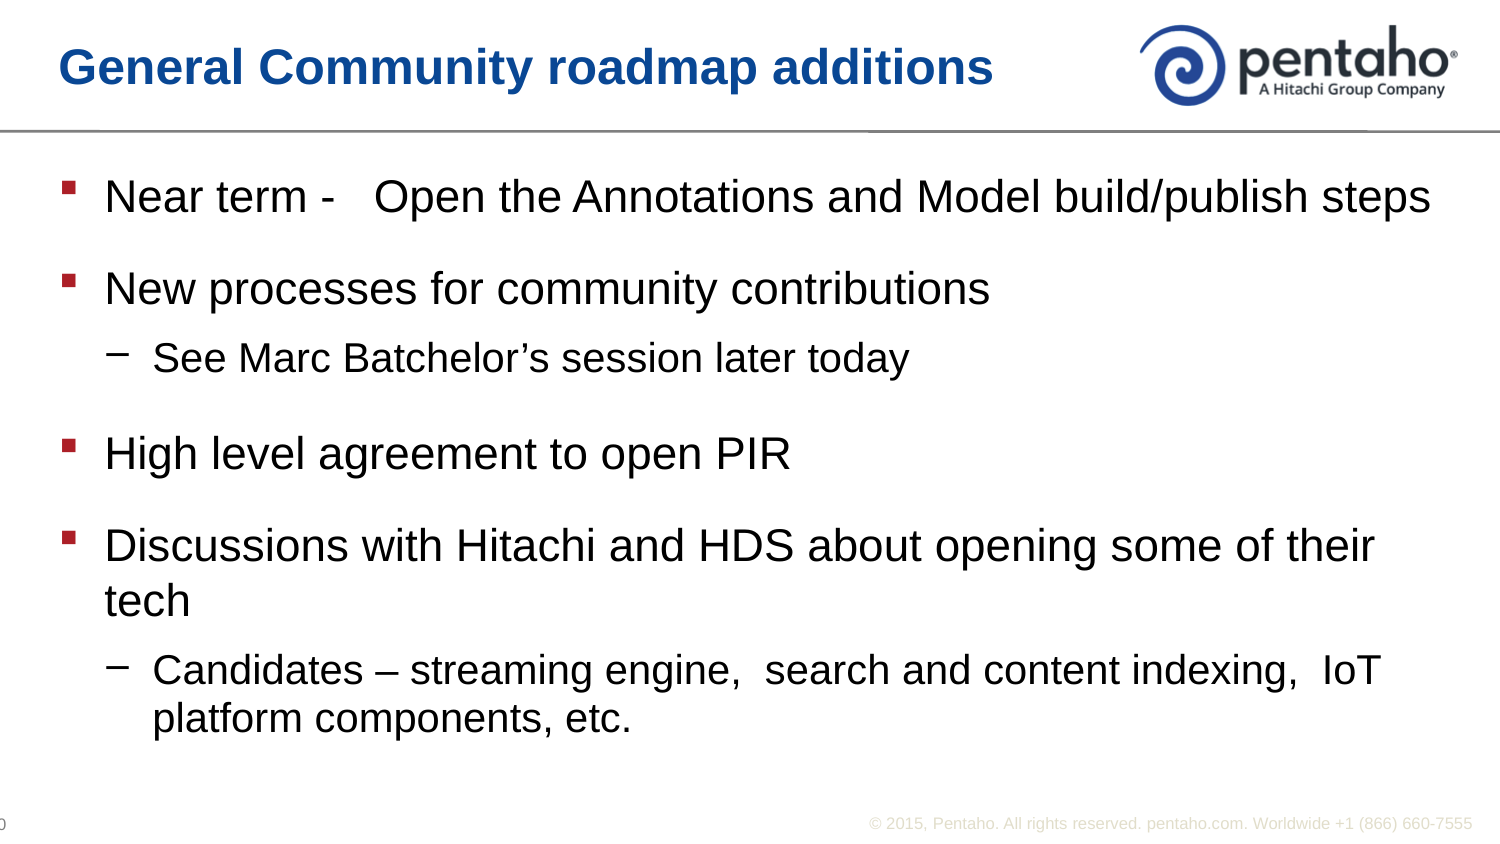

# General Community roadmap additions
Near term -   Open the Annotations and Model build/publish steps
New processes for community contributions
See Marc Batchelor’s session later today
High level agreement to open PIR
Discussions with Hitachi and HDS about opening some of their tech
Candidates – streaming engine,  search and content indexing,  IoT platform components, etc.